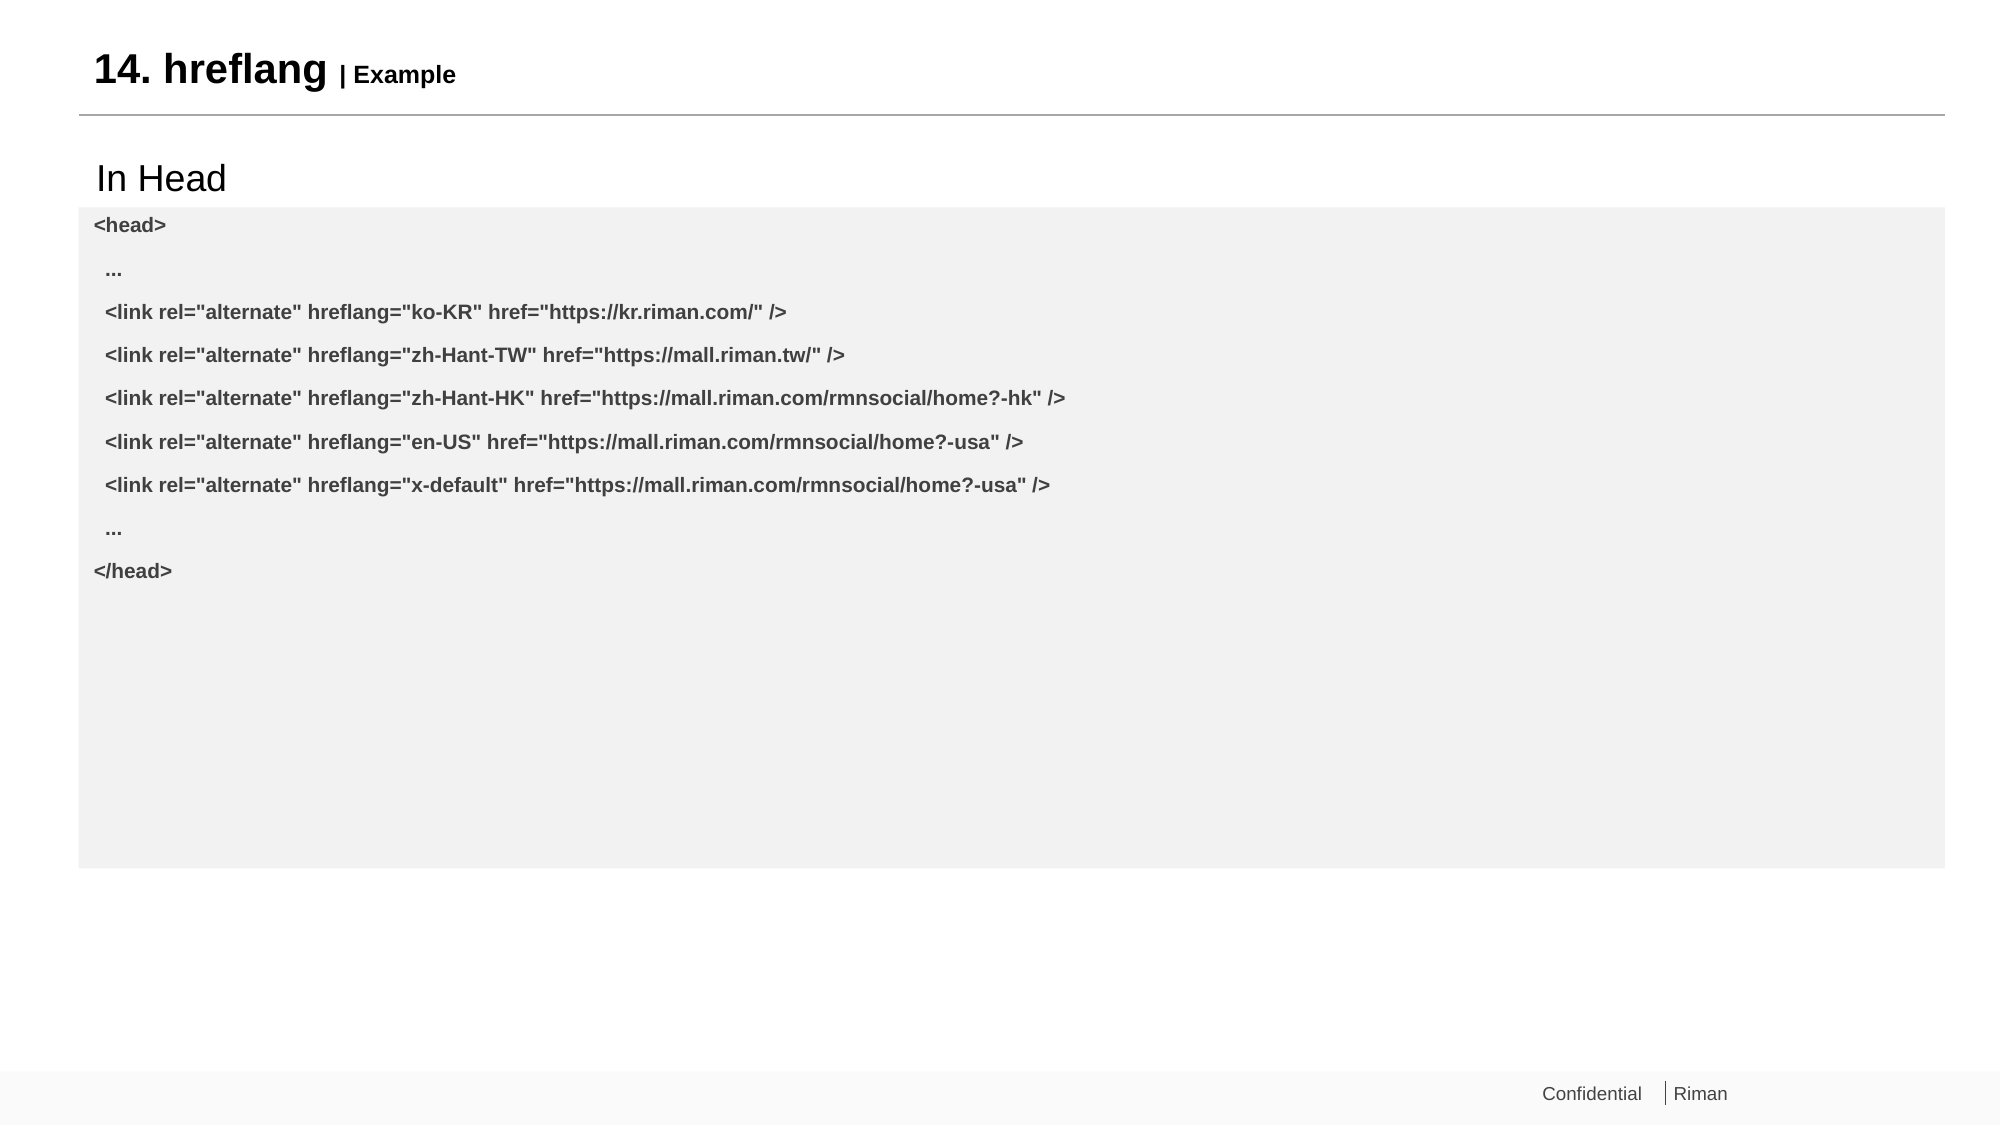

# 14. hreflang | Example
In Head
<head>
  ...
  <link rel="alternate" hreflang="ko-KR" href="https://kr.riman.com/" />
  <link rel="alternate" hreflang="zh-Hant-TW" href="https://mall.riman.tw/" />
  <link rel="alternate" hreflang="zh-Hant-HK" href="https://mall.riman.com/rmnsocial/home?-hk" />
  <link rel="alternate" hreflang="en-US" href="https://mall.riman.com/rmnsocial/home?-usa" />
  <link rel="alternate" hreflang="x-default" href="https://mall.riman.com/rmnsocial/home?-usa" />
  ...
</head>